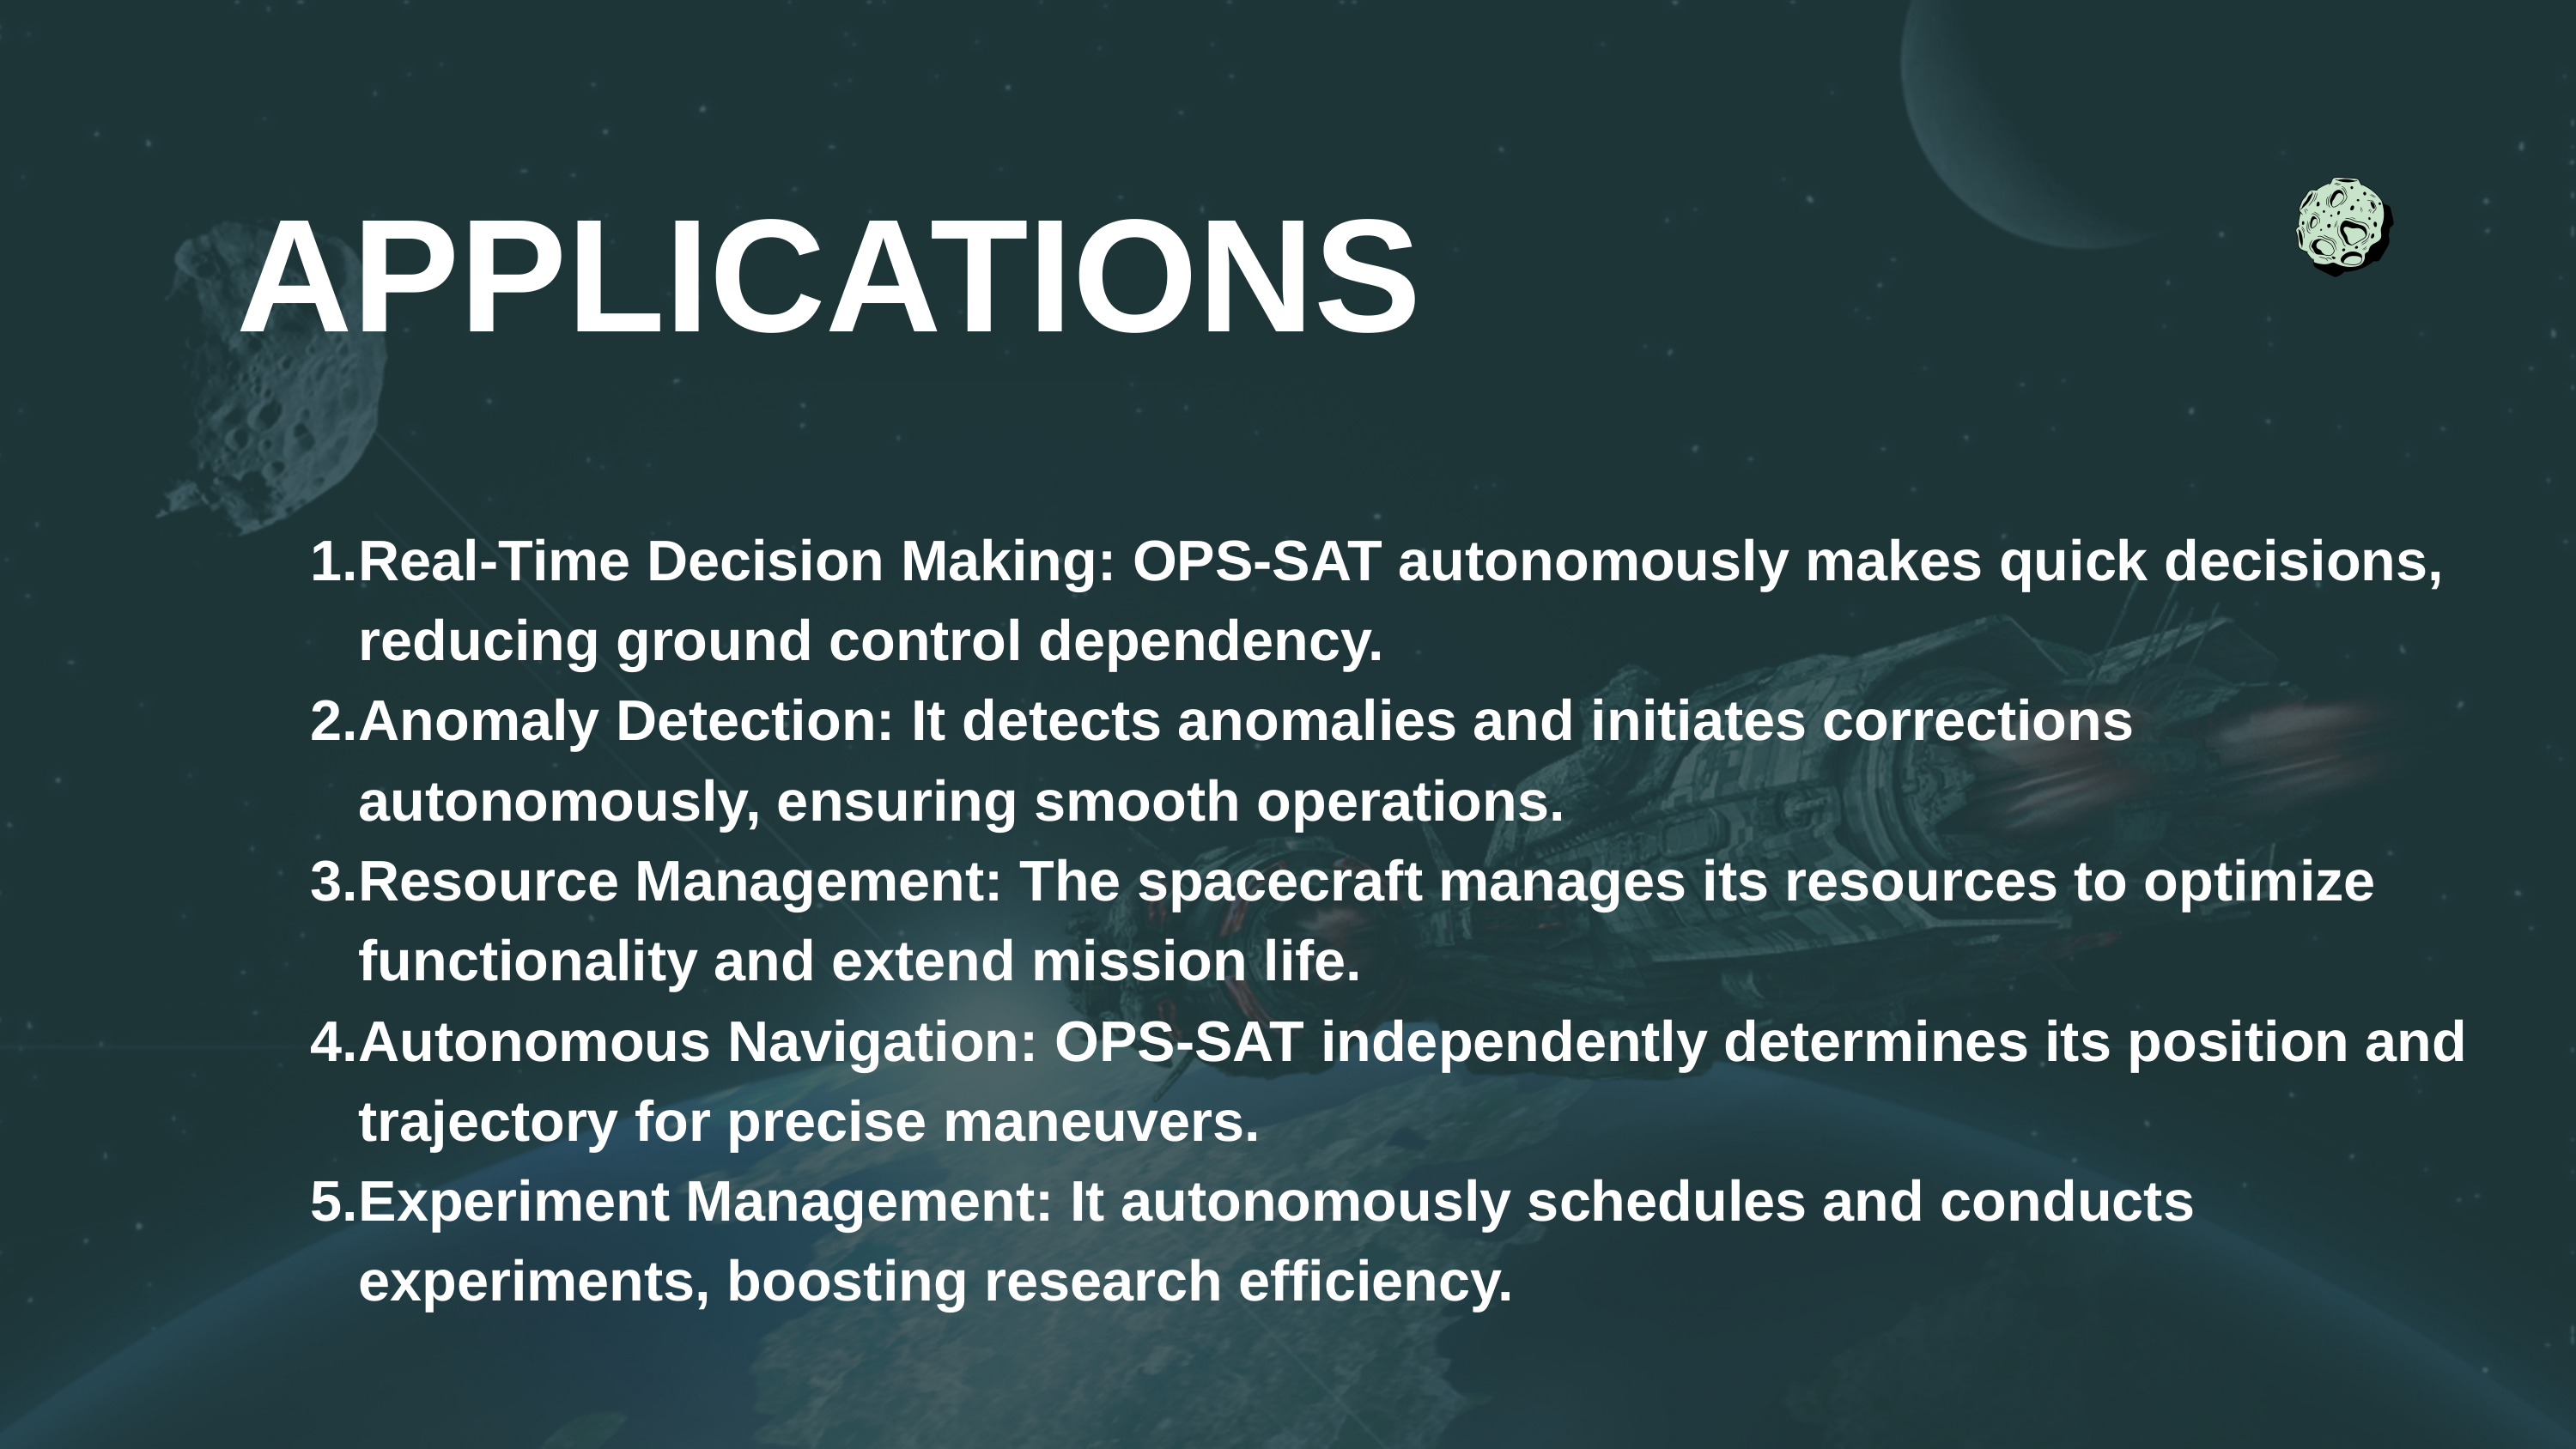

APPLICATIONS
Real-Time Decision Making: OPS-SAT autonomously makes quick decisions, reducing ground control dependency.
Anomaly Detection: It detects anomalies and initiates corrections autonomously, ensuring smooth operations.
Resource Management: The spacecraft manages its resources to optimize functionality and extend mission life.
Autonomous Navigation: OPS-SAT independently determines its position and trajectory for precise maneuvers.
Experiment Management: It autonomously schedules and conducts experiments, boosting research efficiency.